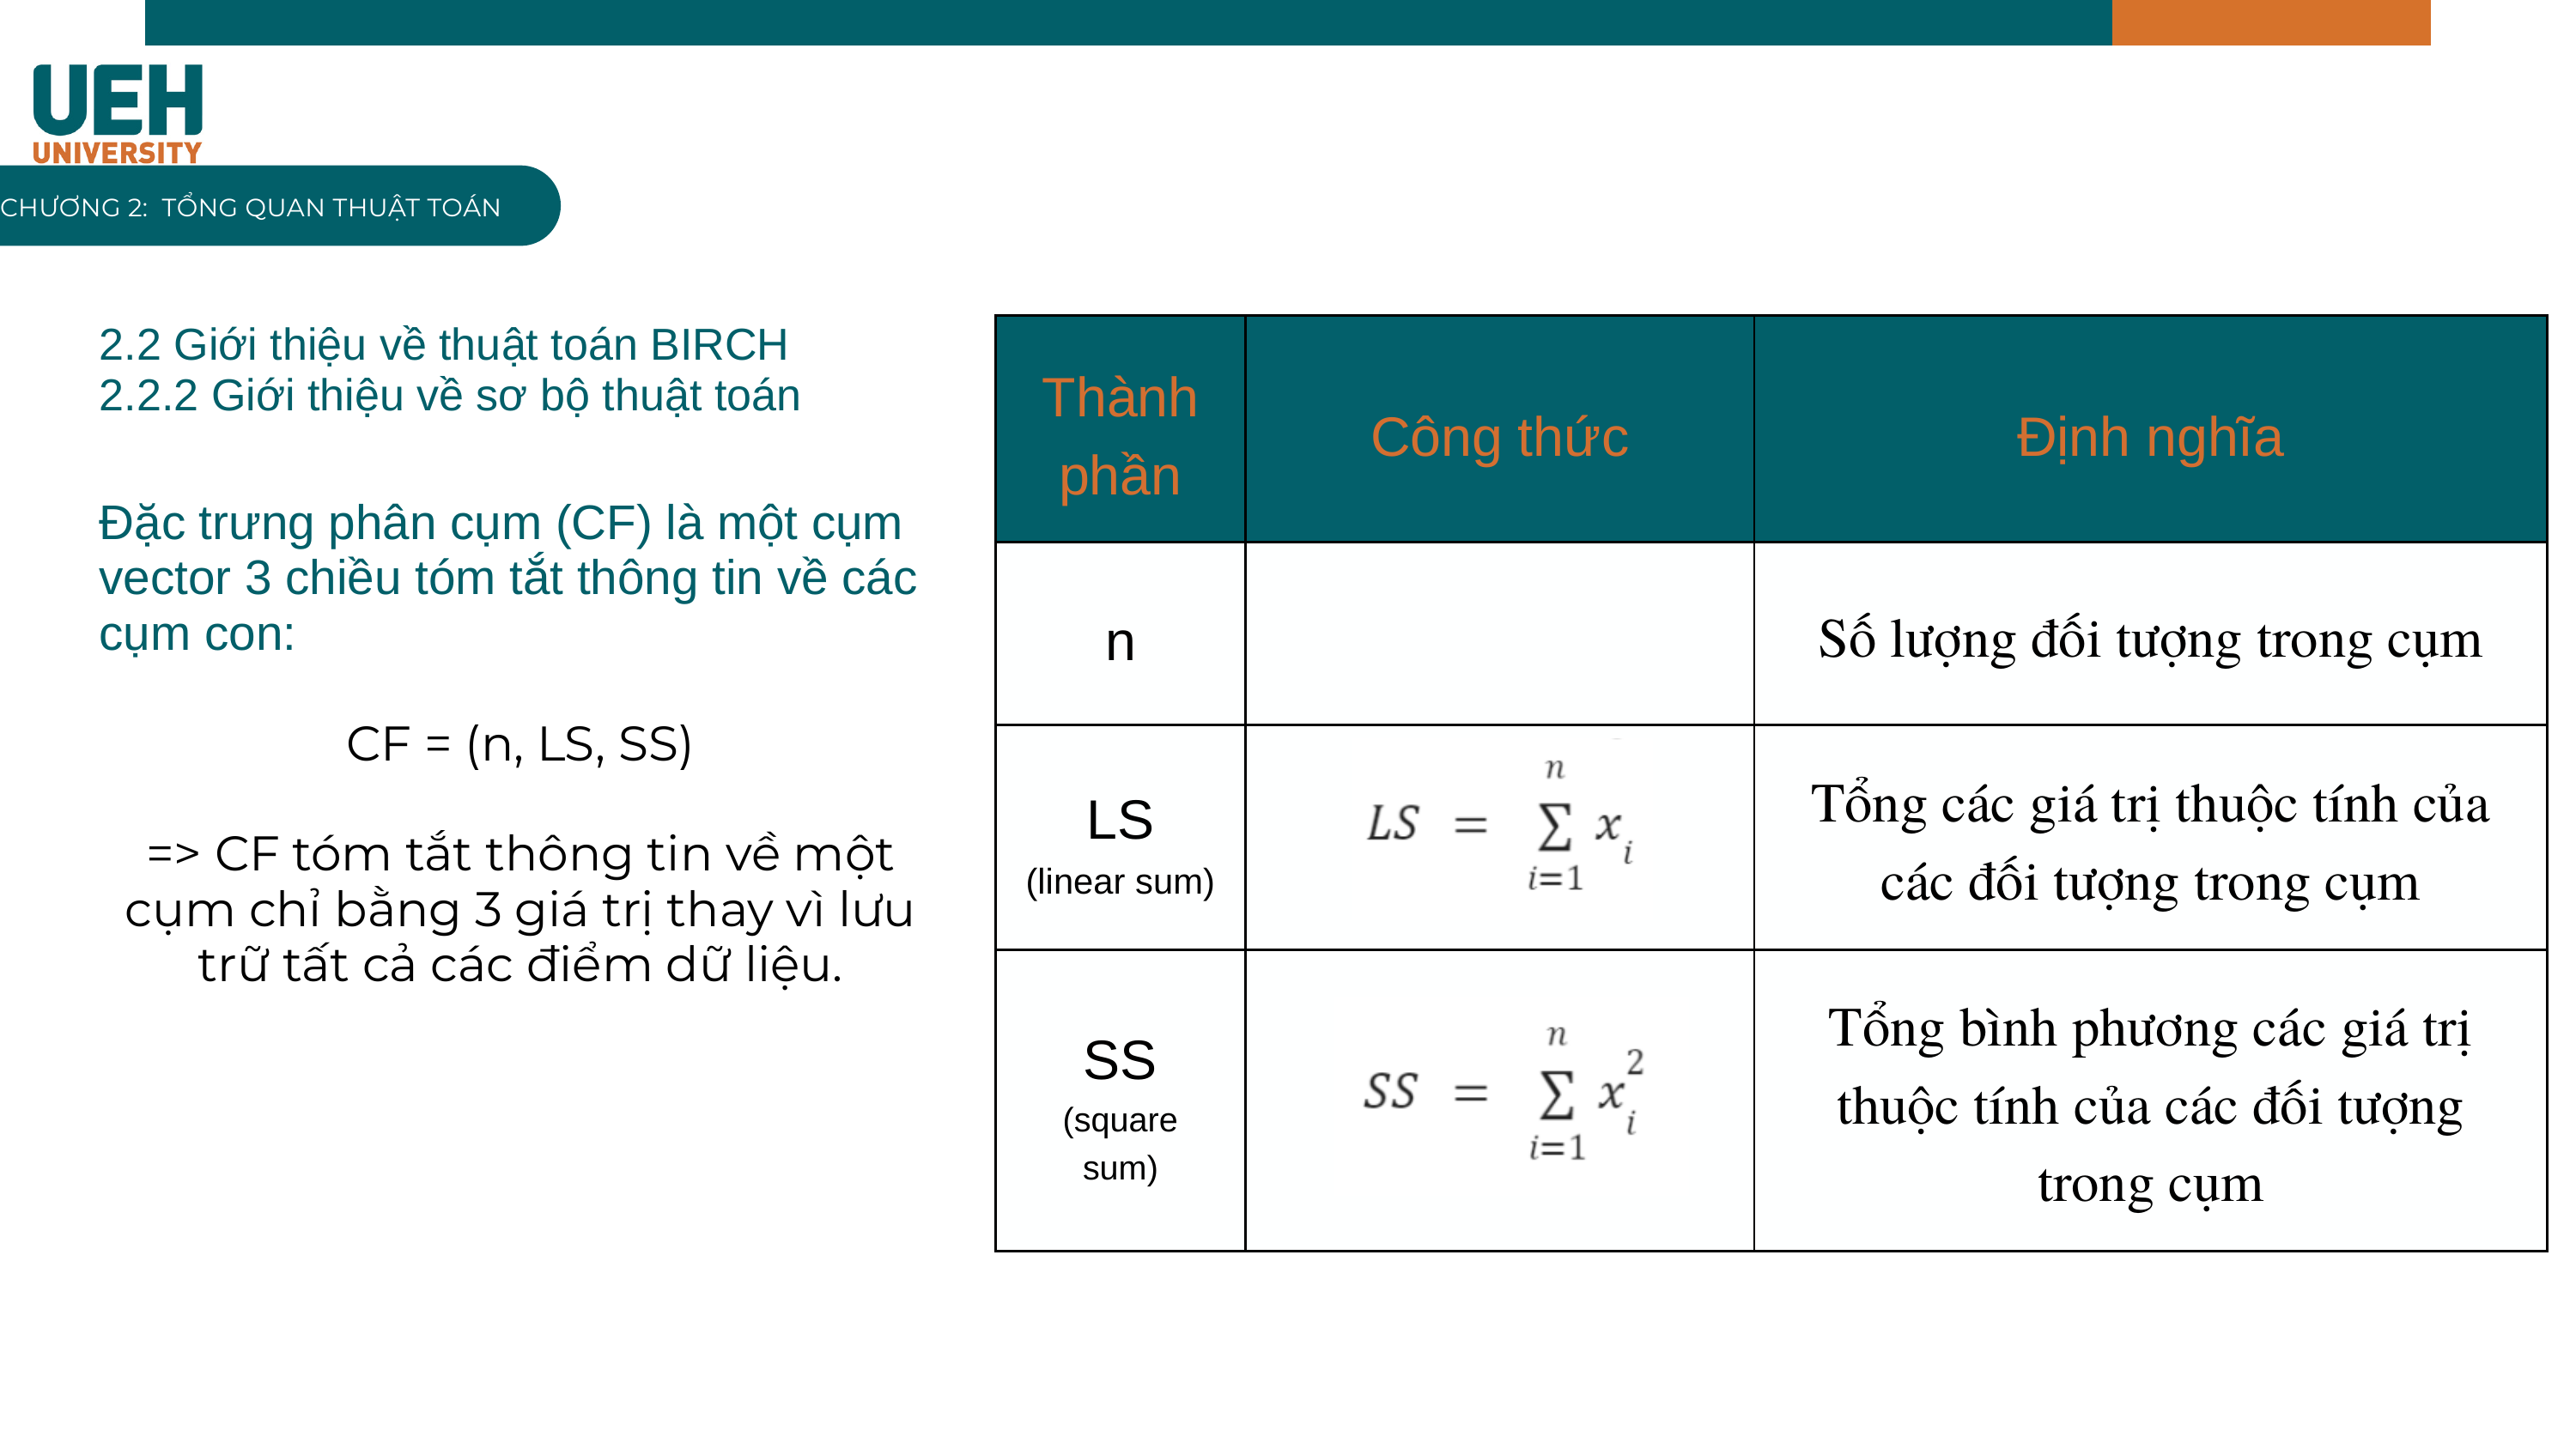

INFOGRAPHIC

CHƯƠNG 2:  TỔNG QUAN THUẬT TOÁN

| Thành phần | Công thức | Định nghĩa |
| --- | --- | --- |
| n |  | Số lượng đối tượng trong cụm |
| LS (linear sum) |  | Tổng các giá trị thuộc tính của các đối tượng trong cụm |
| SS (square sum) |  | Tổng bình phương các giá trị thuộc tính của các đối tượng trong cụm |
2.2 Giới thiệu về thuật toán BIRCH
2.2.2 Giới thiệu về sơ bộ thuật toán
Đặc trưng phân cụm (CF) là một cụm vector 3 chiều tóm tắt thông tin về các cụm con:

CF = (n, LS, SS)

=> CF tóm tắt thông tin về một cụm chỉ bằng 3 giá trị thay vì lưu trữ tất cả các điểm dữ liệu.